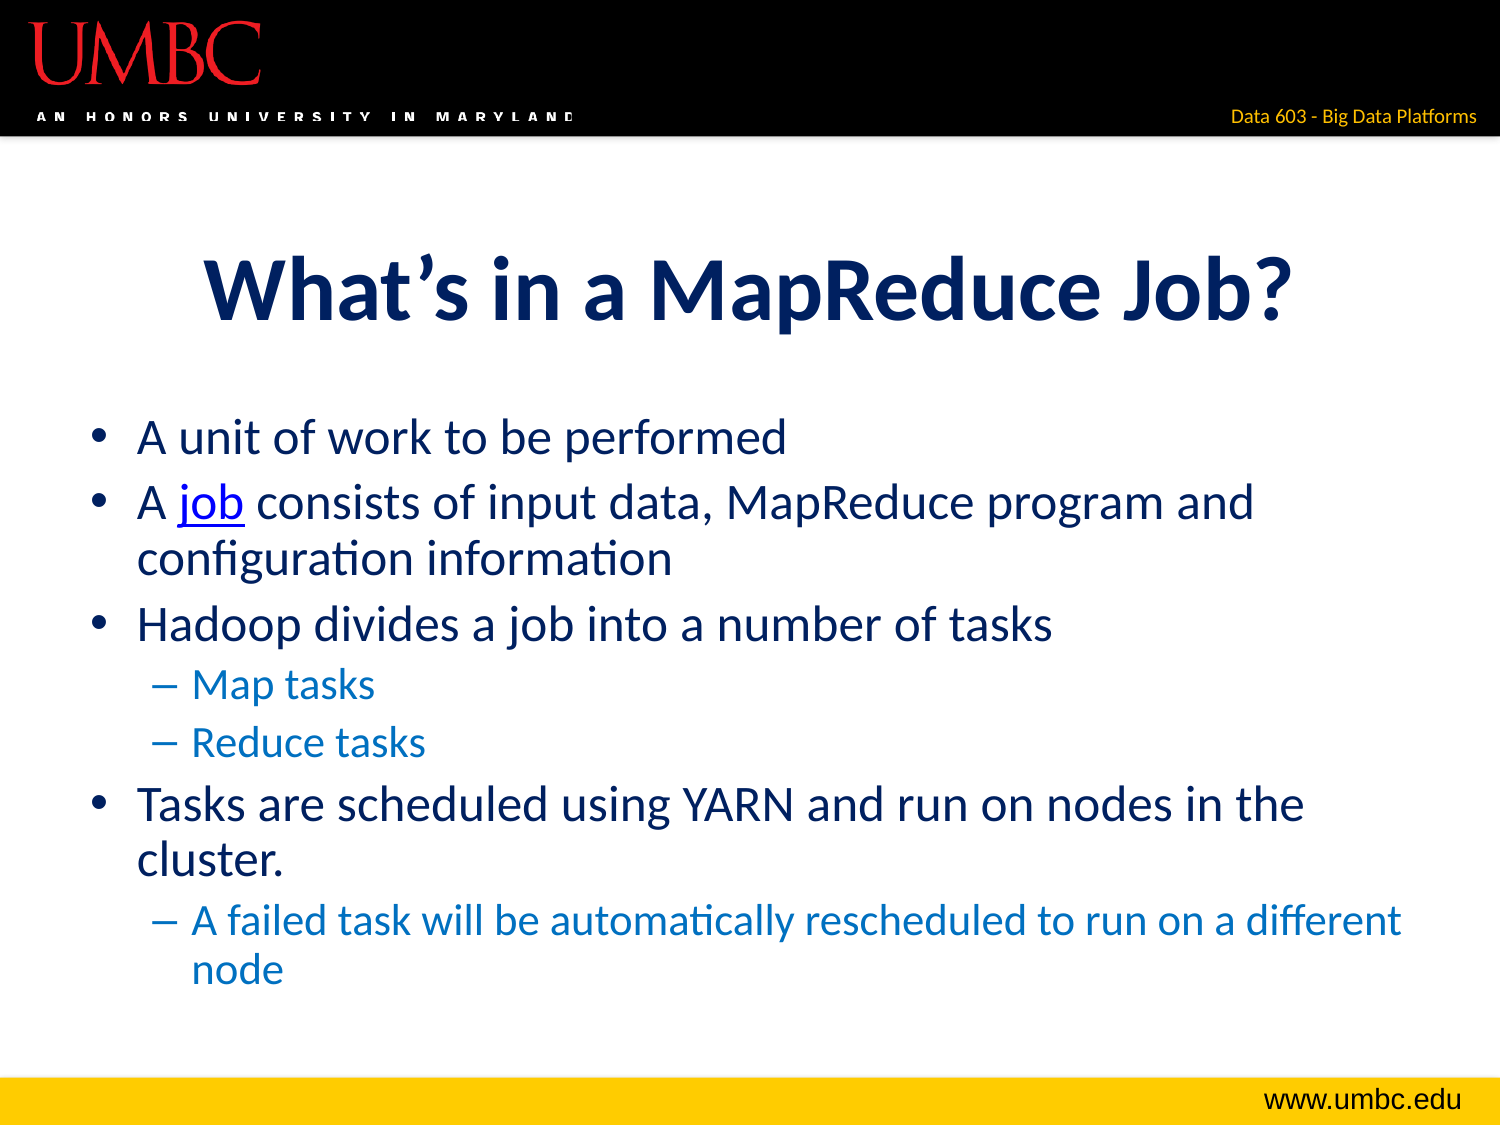

# What’s in a MapReduce Job?
A unit of work to be performed
A job consists of input data, MapReduce program and configuration information
Hadoop divides a job into a number of tasks
Map tasks
Reduce tasks
Tasks are scheduled using YARN and run on nodes in the cluster.
A failed task will be automatically rescheduled to run on a different node